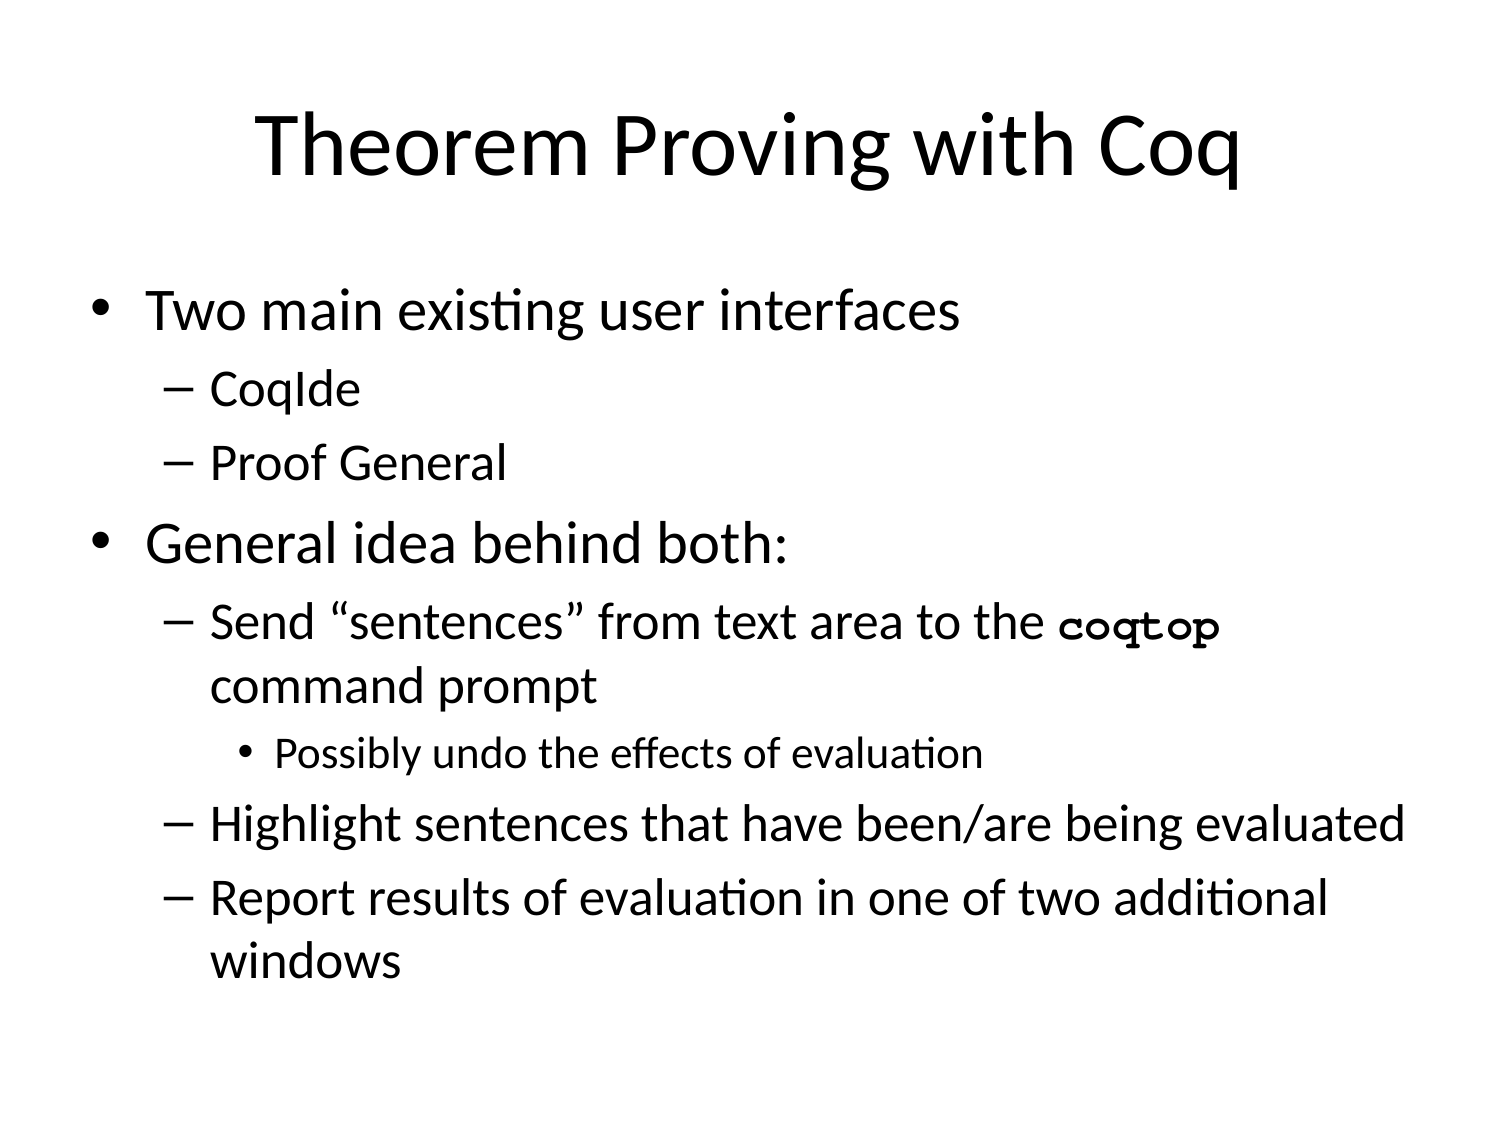

# Theorem Proving with Coq
Two main existing user interfaces
CoqIde
Proof General
General idea behind both:
Send “sentences” from text area to the coqtop command prompt
Possibly undo the effects of evaluation
Highlight sentences that have been/are being evaluated
Report results of evaluation in one of two additional windows